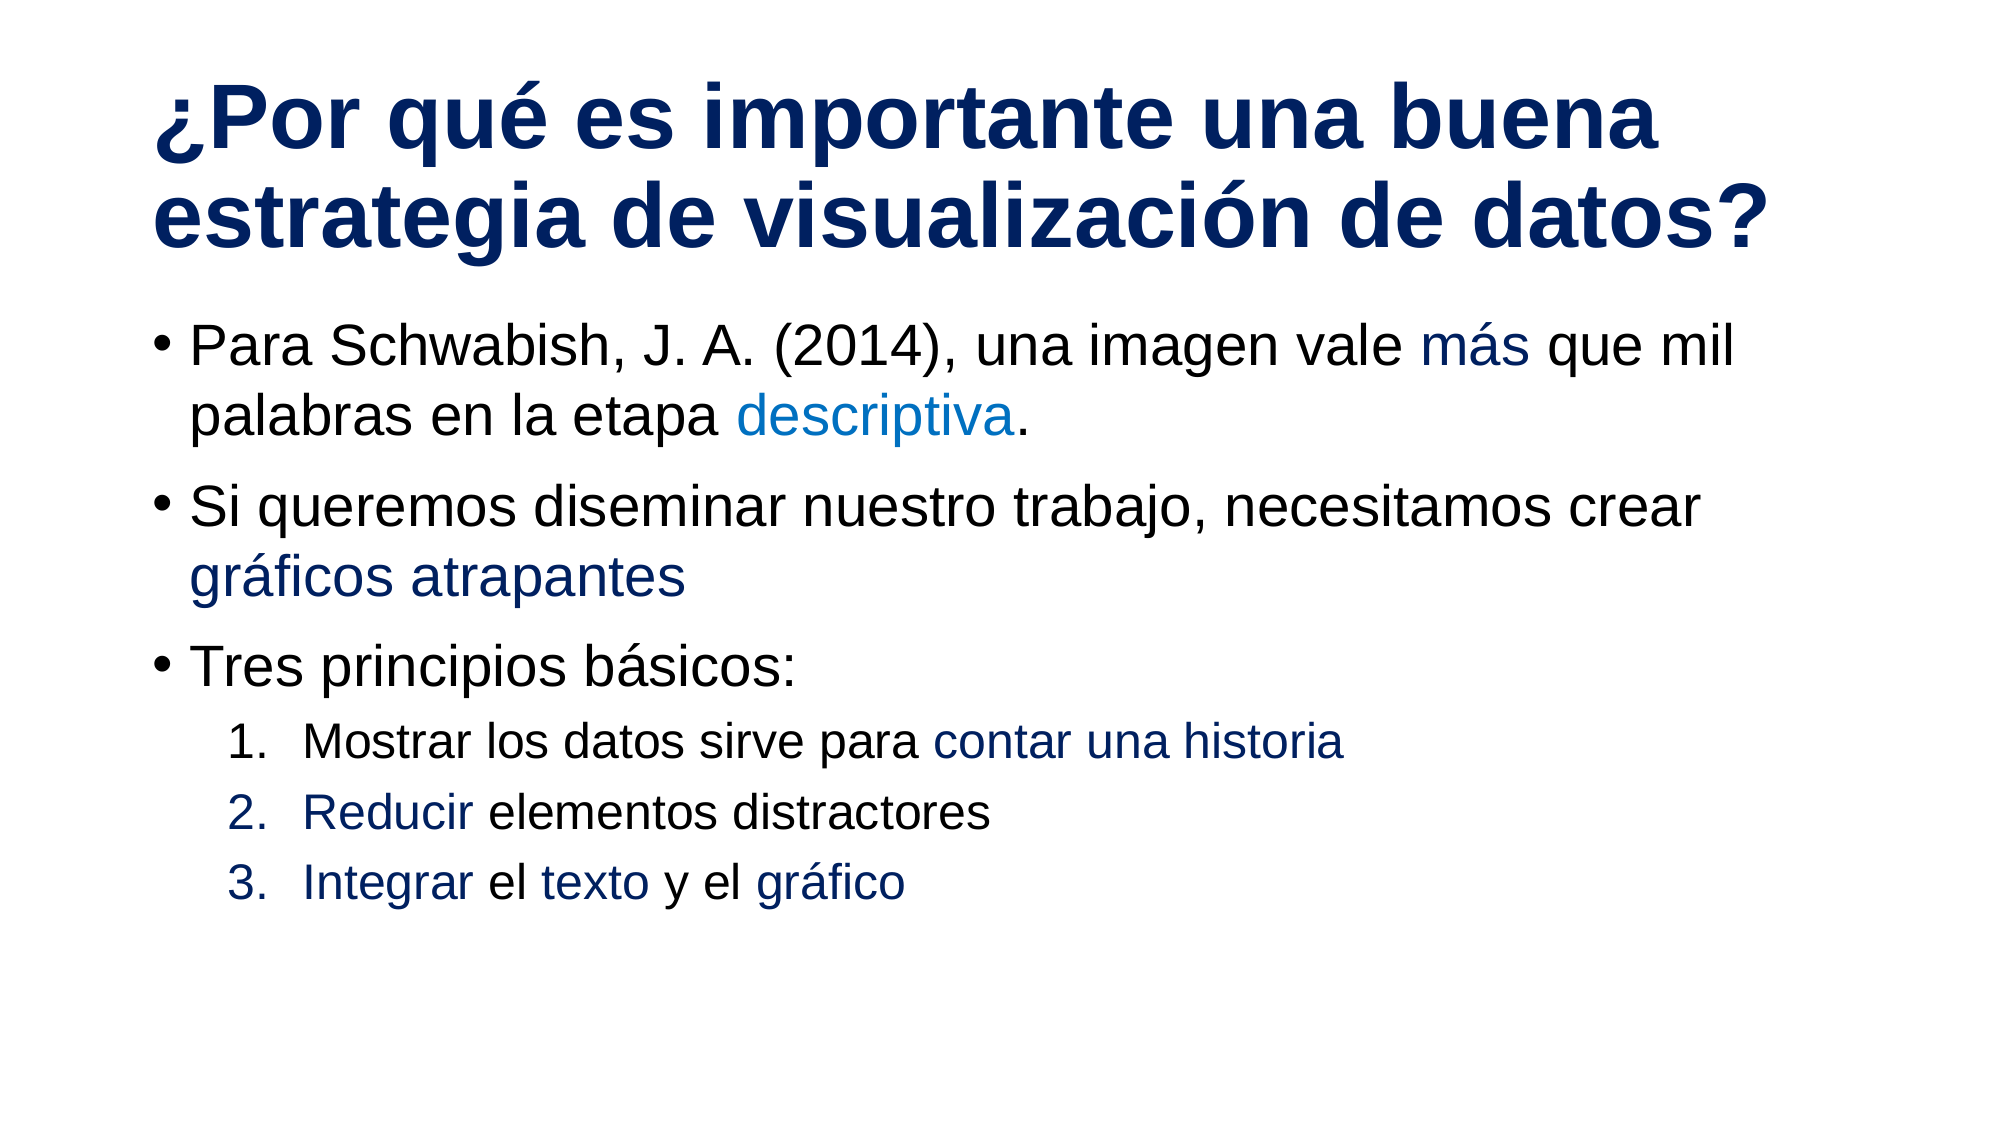

# ¿Por qué es importante una buena estrategia de visualización de datos?
Para Schwabish, J. A. (2014), una imagen vale más que mil palabras en la etapa descriptiva.
Si queremos diseminar nuestro trabajo, necesitamos crear gráficos atrapantes
Tres principios básicos:
Mostrar los datos sirve para contar una historia
Reducir elementos distractores
Integrar el texto y el gráfico